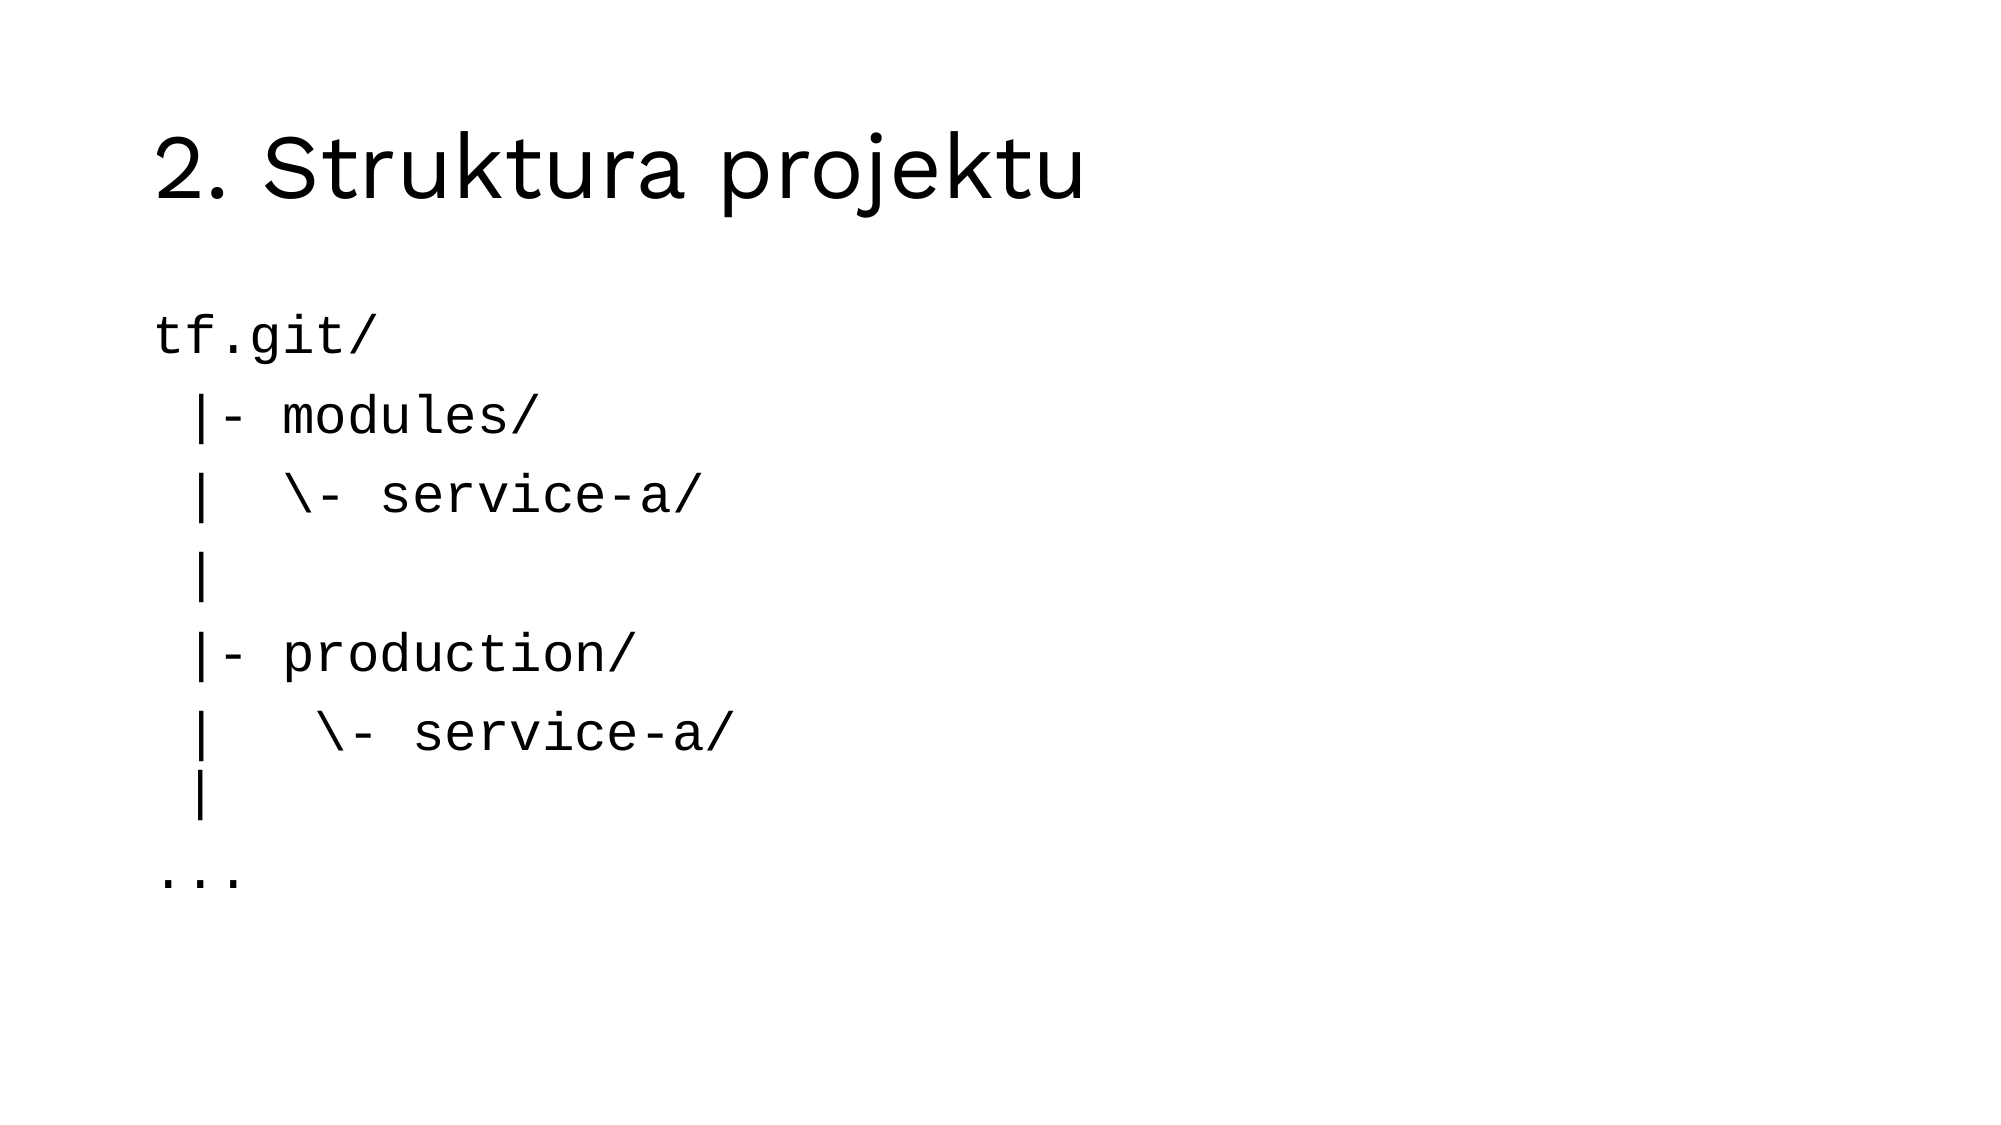

# 2. Struktura projektu
tf.git/
 |- modules/
 |  \- service-a/
 |
 |- production/
 |   \- service-a/
 |
...